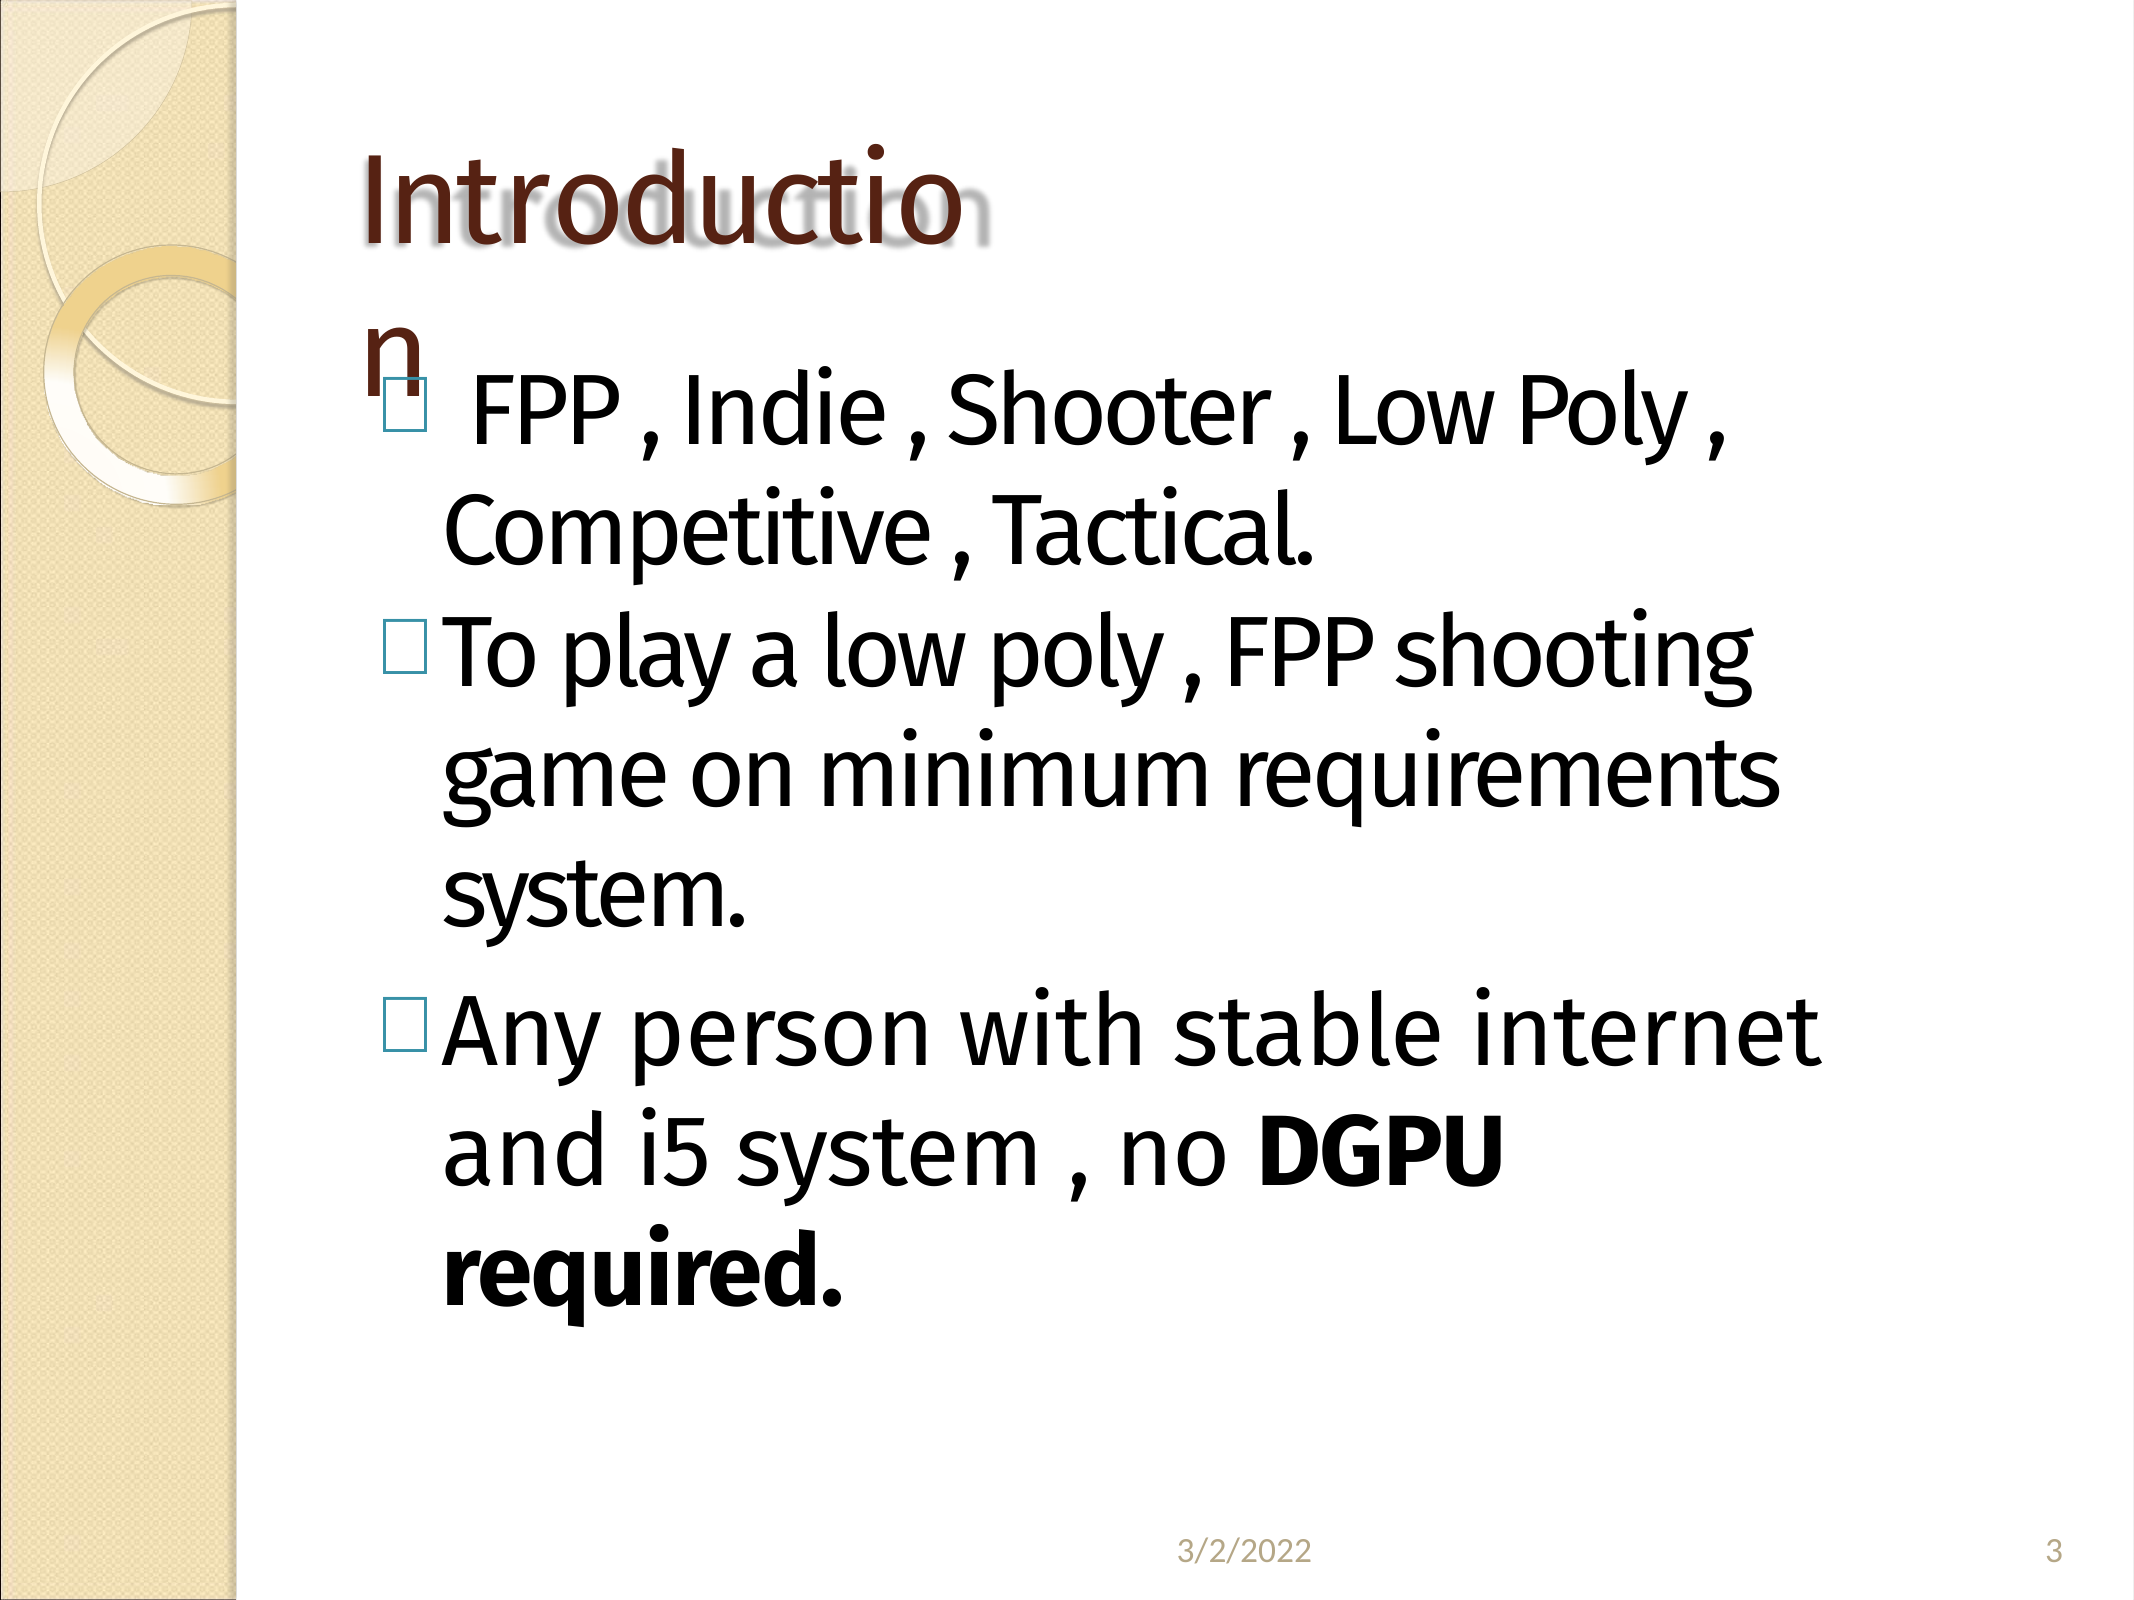

# Introduction
 FPP , Indie , Shooter , Low Poly , Competitive , Tactical.
To play a low poly , FPP shooting game on minimum requirements system.
Any person with stable internet and i5 system , no DGPU required.
3/2/2022
3